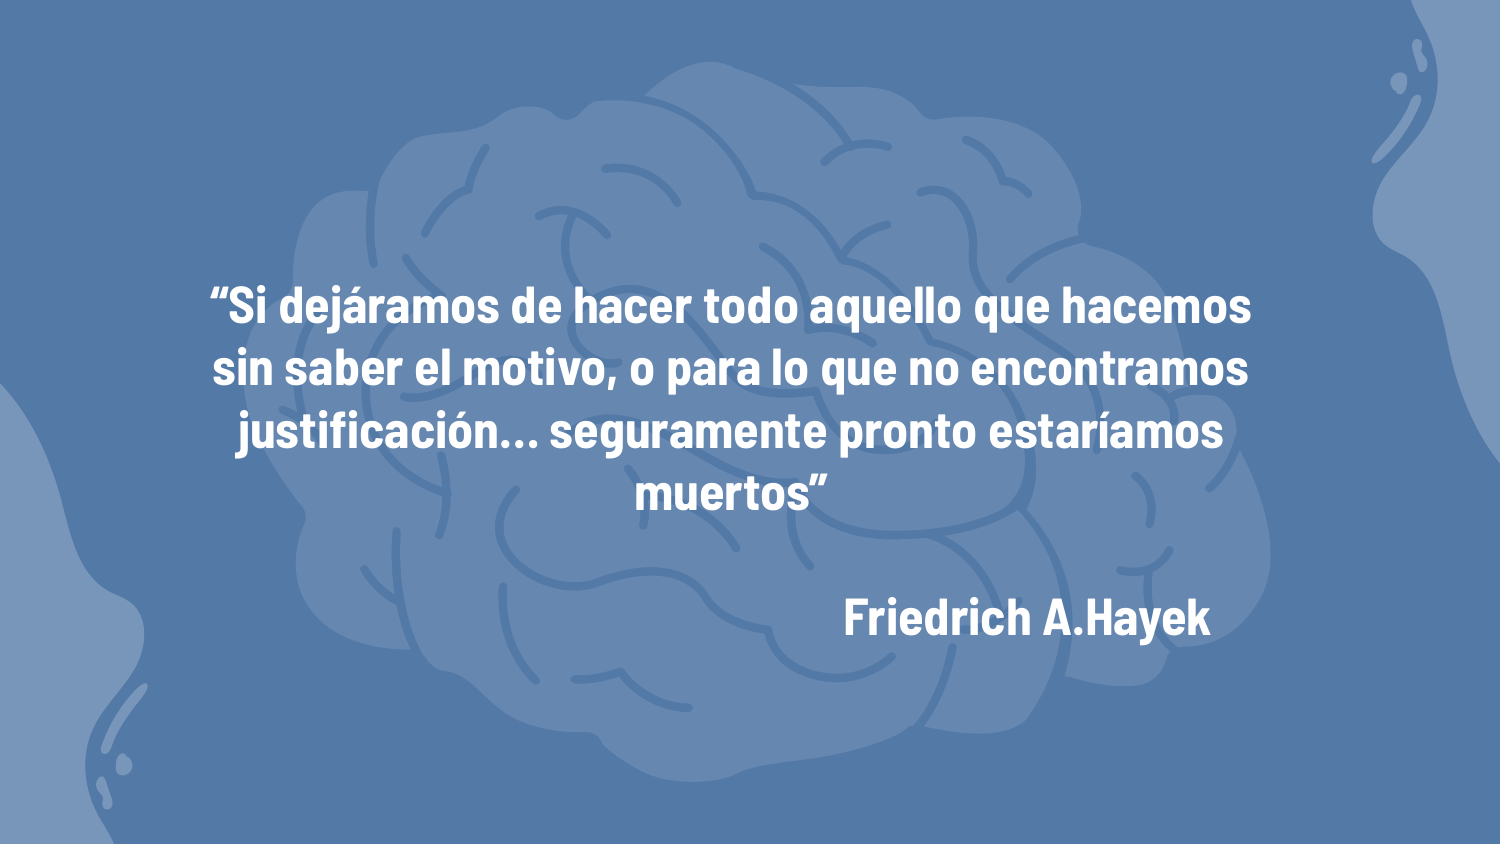

# “Si dejáramos de hacer todo aquello que hacemos sin saber el motivo, o para lo que no encontramos justificación… seguramente pronto estaríamos muertos”

Friedrich A.Hayek